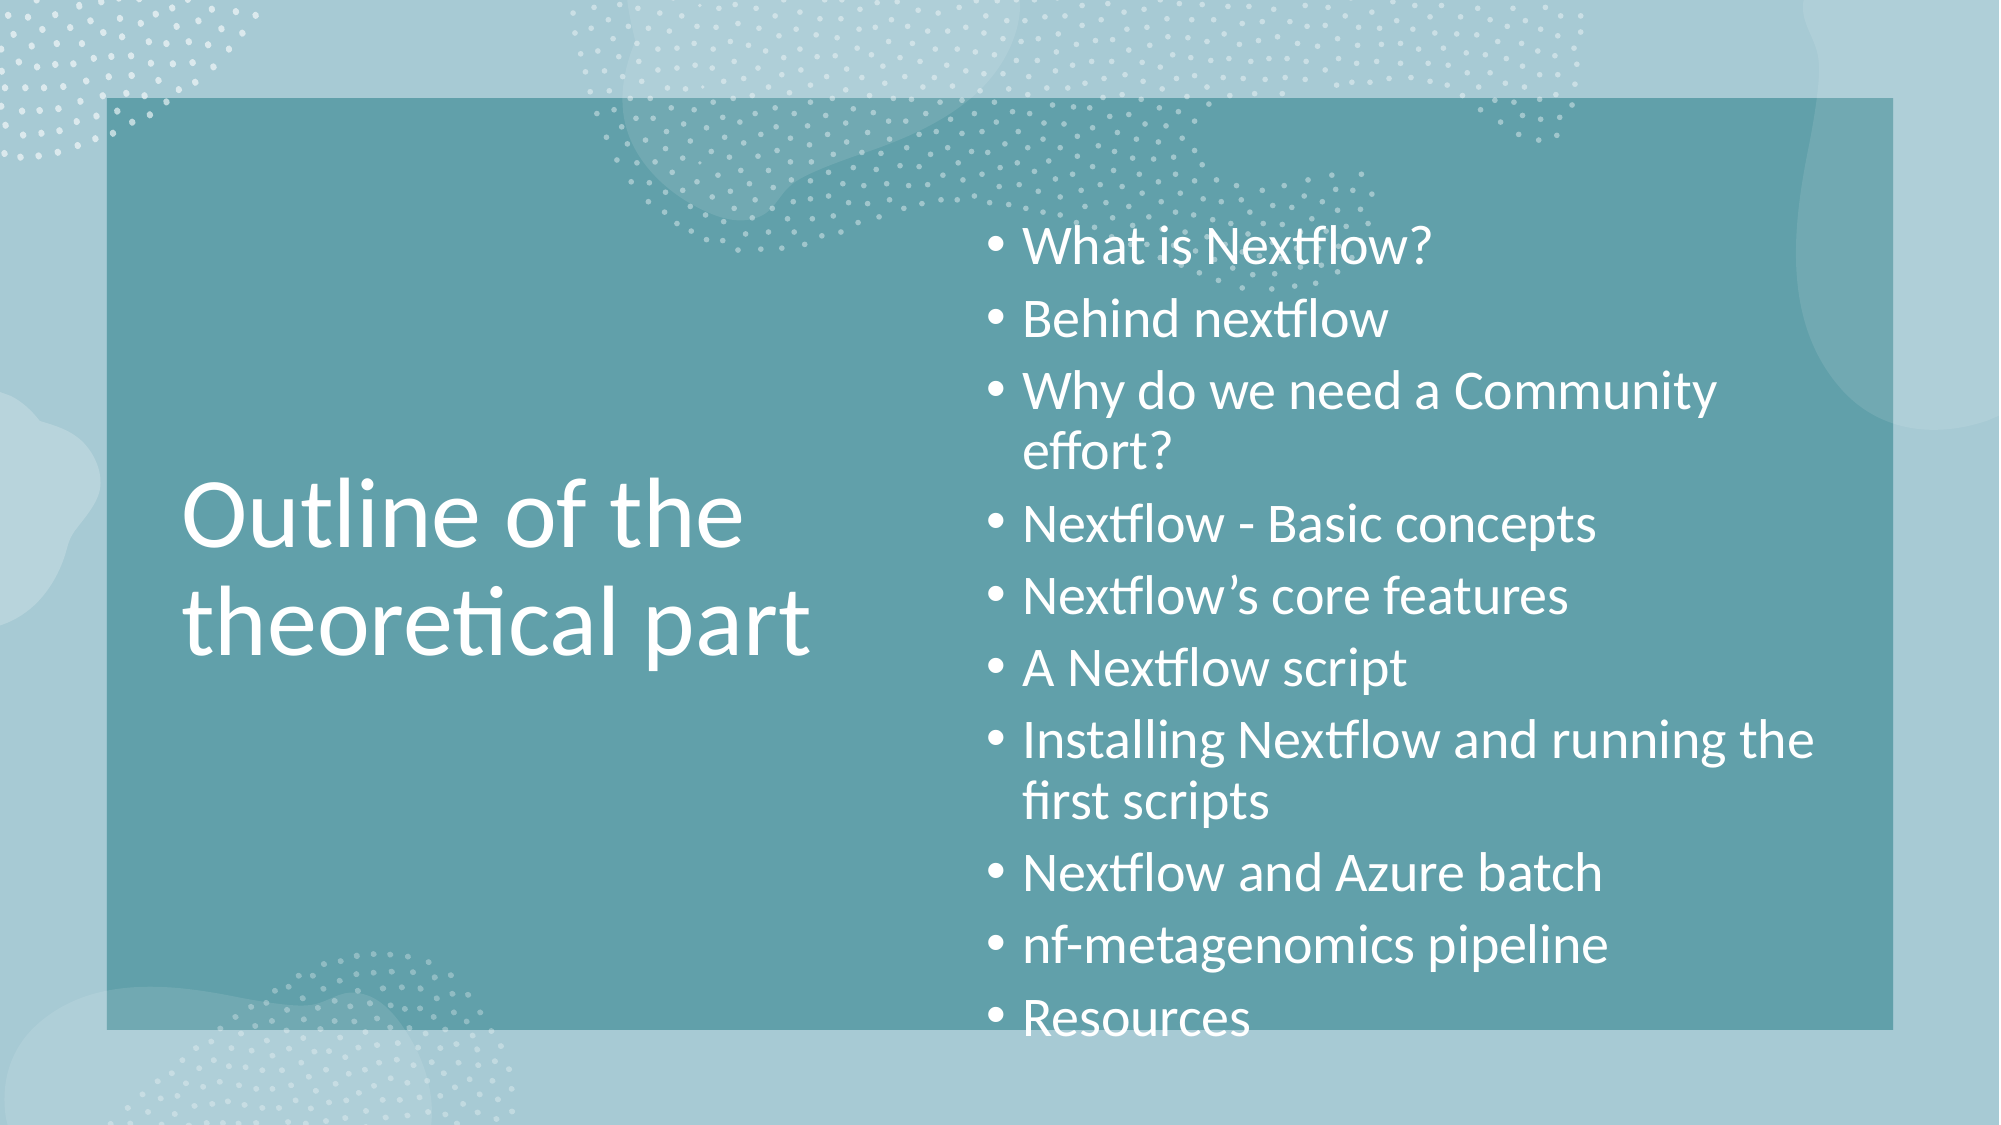

# Outline of the theoretical part
What is Nextflow?
Behind nextflow
Why do we need a Community effort?
Nextflow - Basic concepts
Nextflow’s core features
A Nextflow script
Installing Nextflow and running the first scripts
Nextflow and Azure batch
nf-metagenomics pipeline
Resources